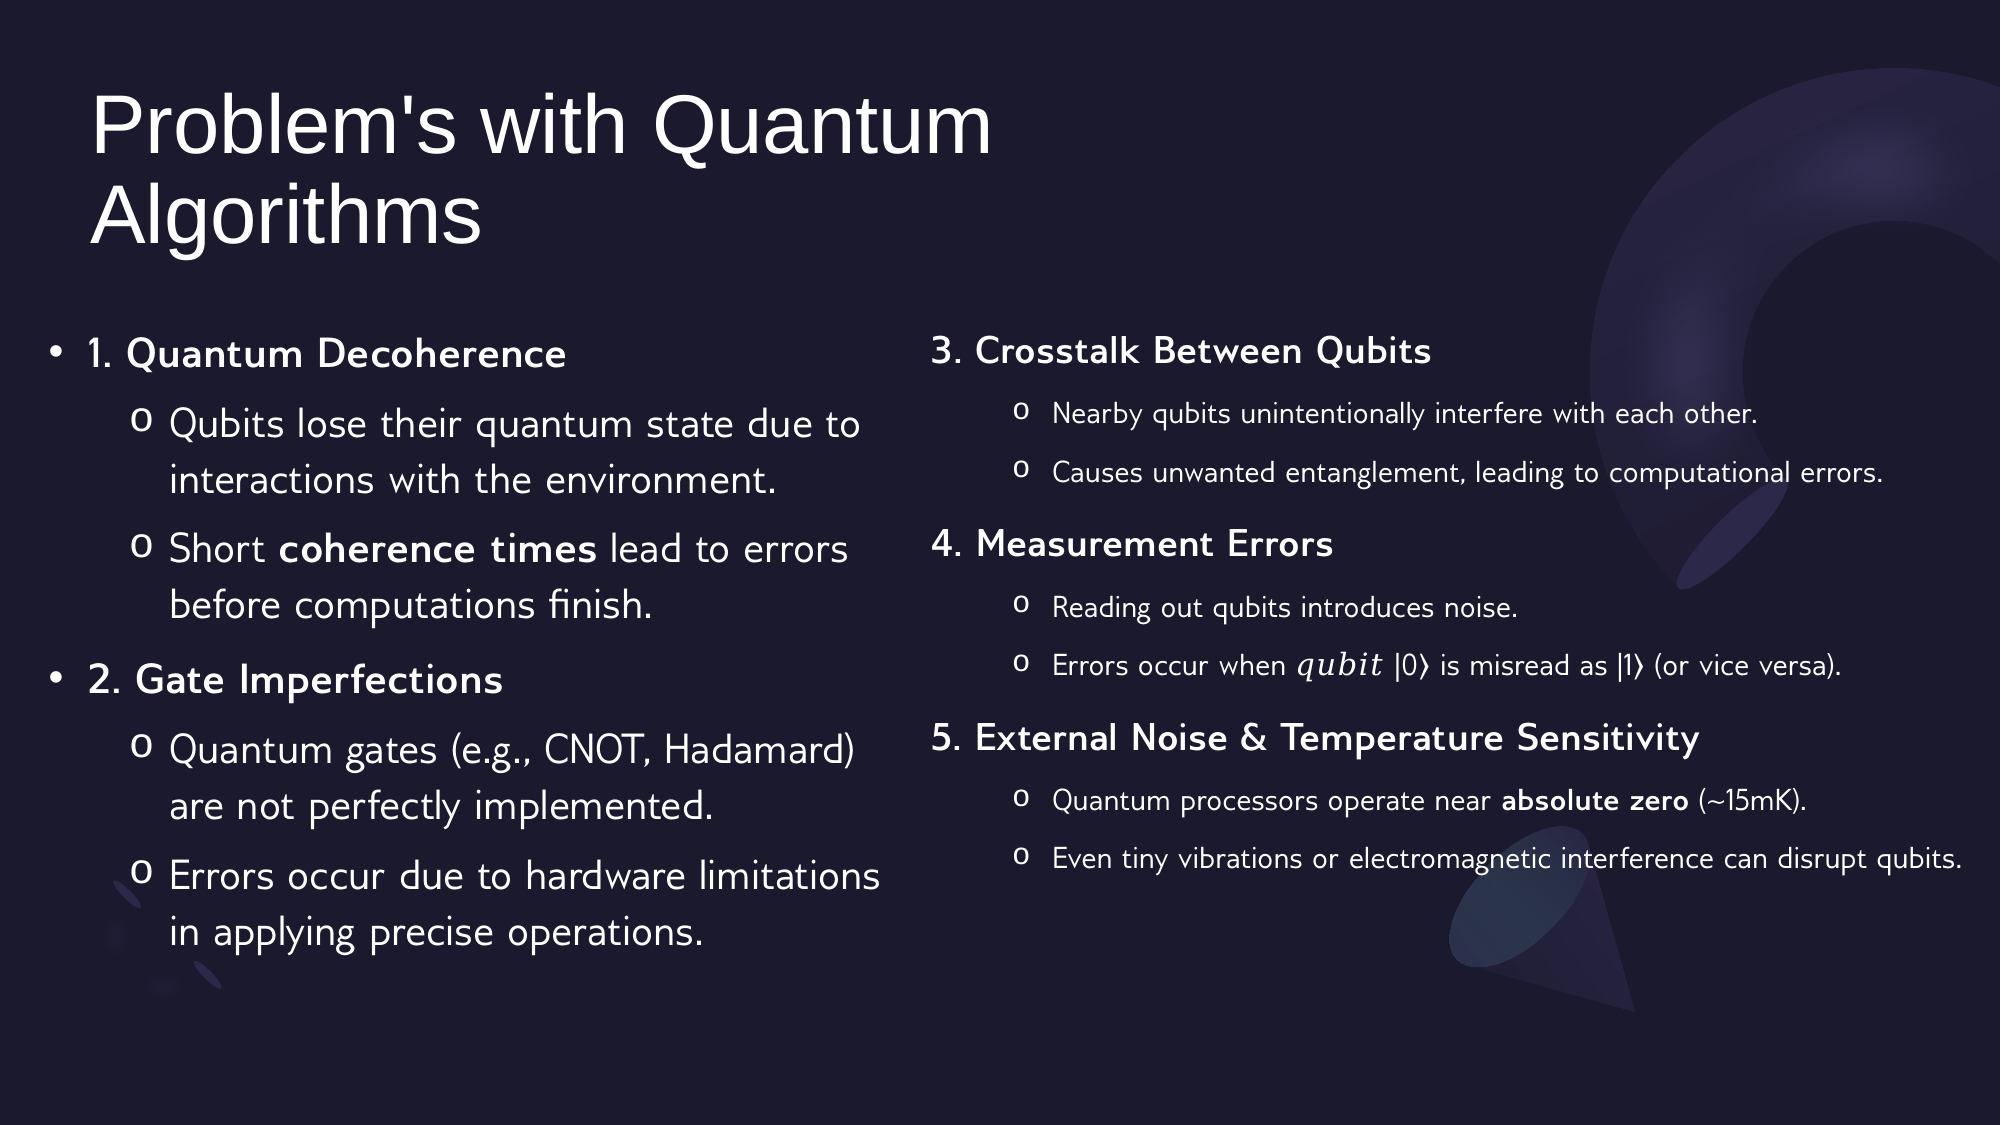

# Problem's with Quantum Algorithms

1. Quantum Decoherence
Qubits lose their quantum state due to interactions with the environment.
Short coherence times lead to errors before computations finish.
2. Gate Imperfections
Quantum gates (e.g., CNOT, Hadamard) are not perfectly implemented.
Errors occur due to hardware limitations in applying precise operations.

3. Crosstalk Between Qubits
Nearby qubits unintentionally interfere with each other.
Causes unwanted entanglement, leading to computational errors.
4. Measurement Errors
Reading out qubits introduces noise.
Errors occur when 𝑞𝑢𝑏𝑖𝑡 |0⟩ is misread as |1⟩ (or vice versa).
5. External Noise & Temperature Sensitivity
Quantum processors operate near absolute zero (~15mK).
Even tiny vibrations or electromagnetic interference can disrupt qubits.